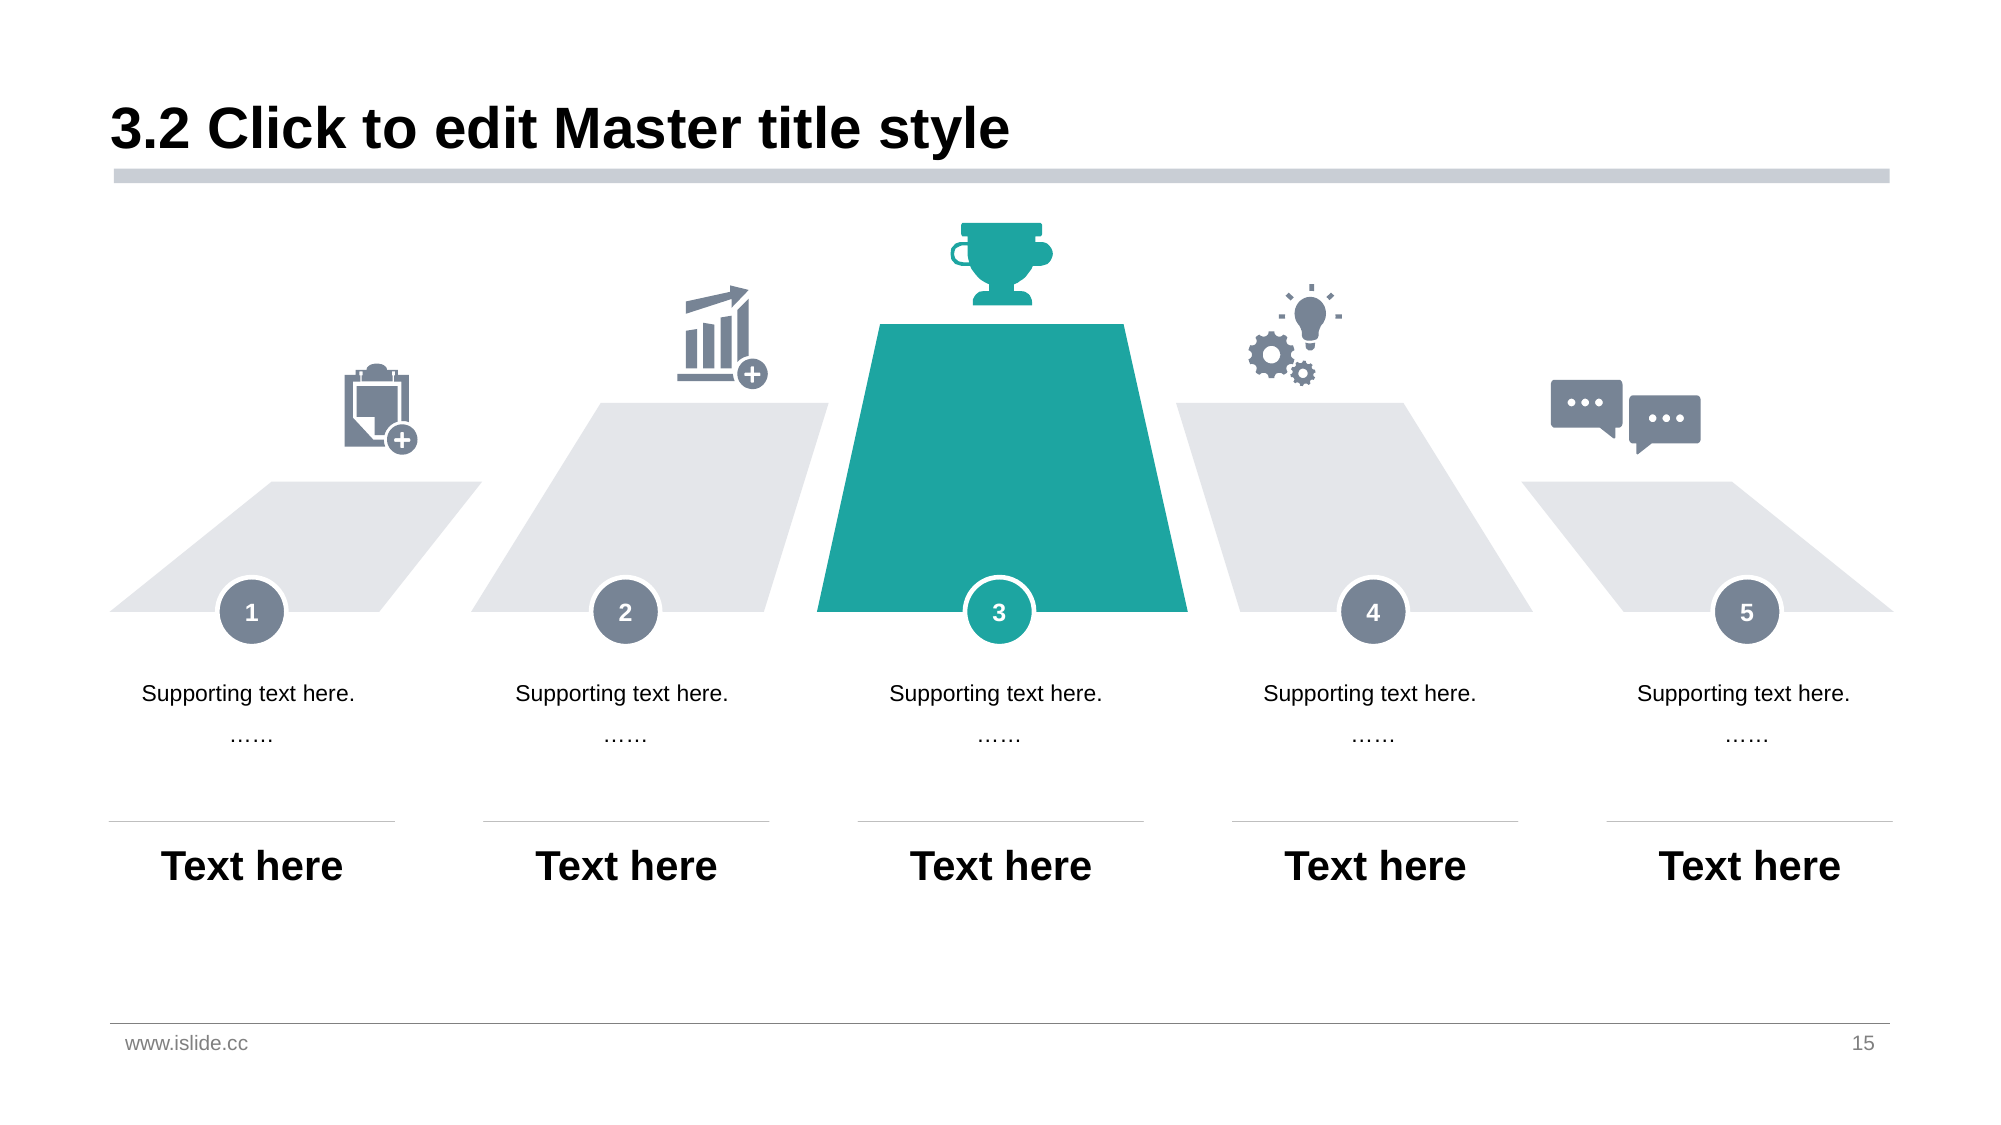

# 3.2 Click to edit Master title style

1
2
3
4
5
Supporting text here.
……
Supporting text here.
……
Supporting text here.
……
Supporting text here.
……
Supporting text here.
……
Text here
Text here
Text here
Text here
Text here
www.islide.cc
15